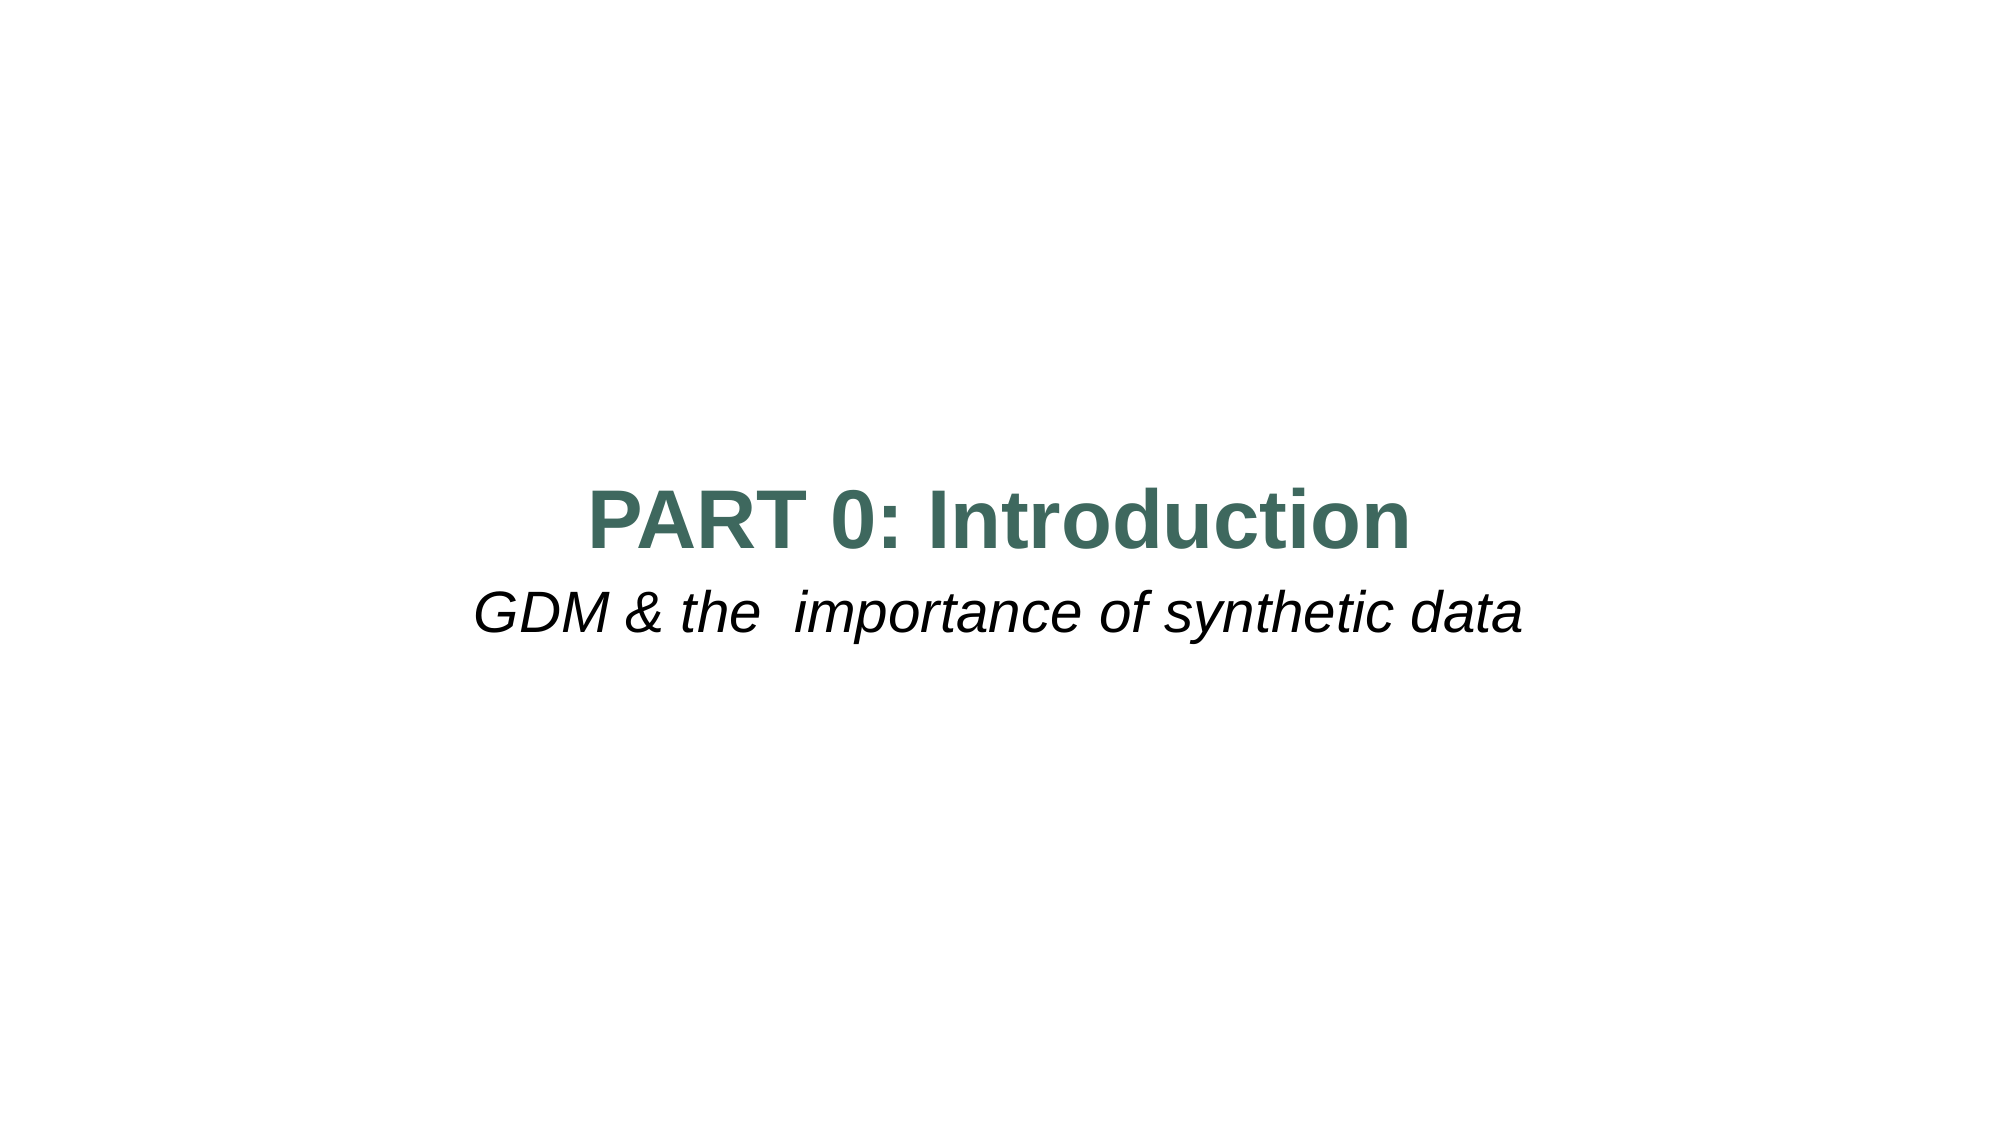

PART 0: Introduction
GDM & the  importance of synthetic data